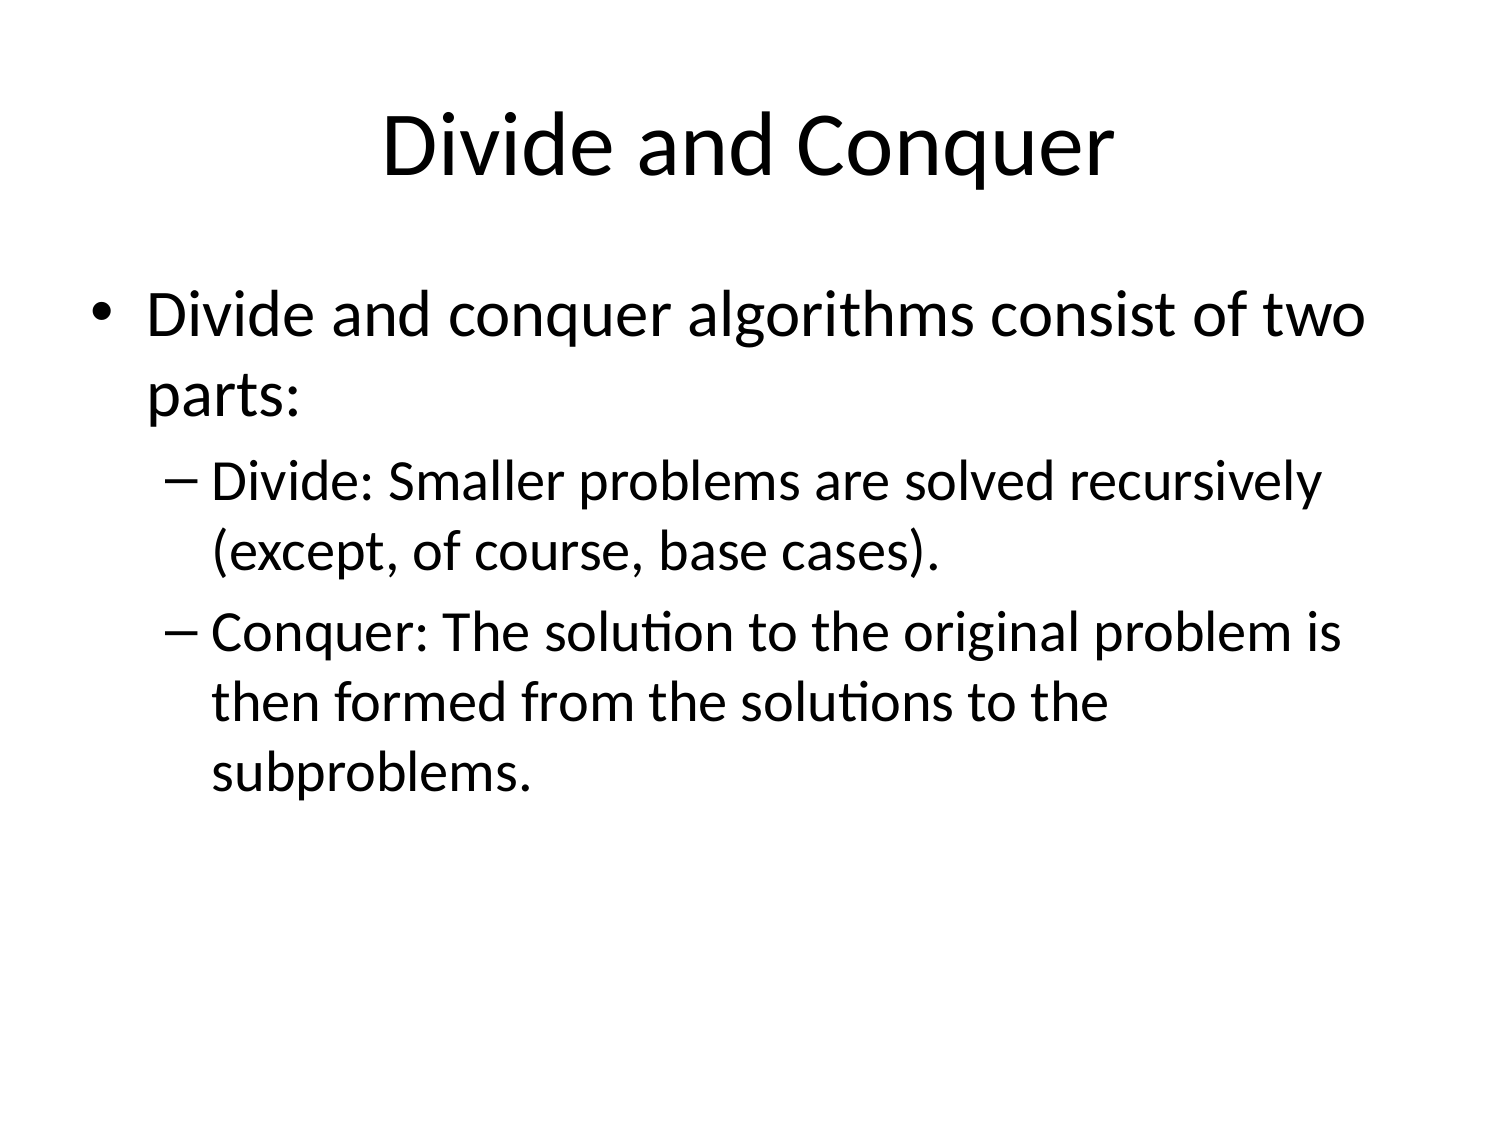

# Divide and Conquer
Divide and conquer algorithms consist of two parts:
Divide: Smaller problems are solved recursively (except, of course, base cases).
Conquer: The solution to the original problem is then formed from the solutions to the subproblems.